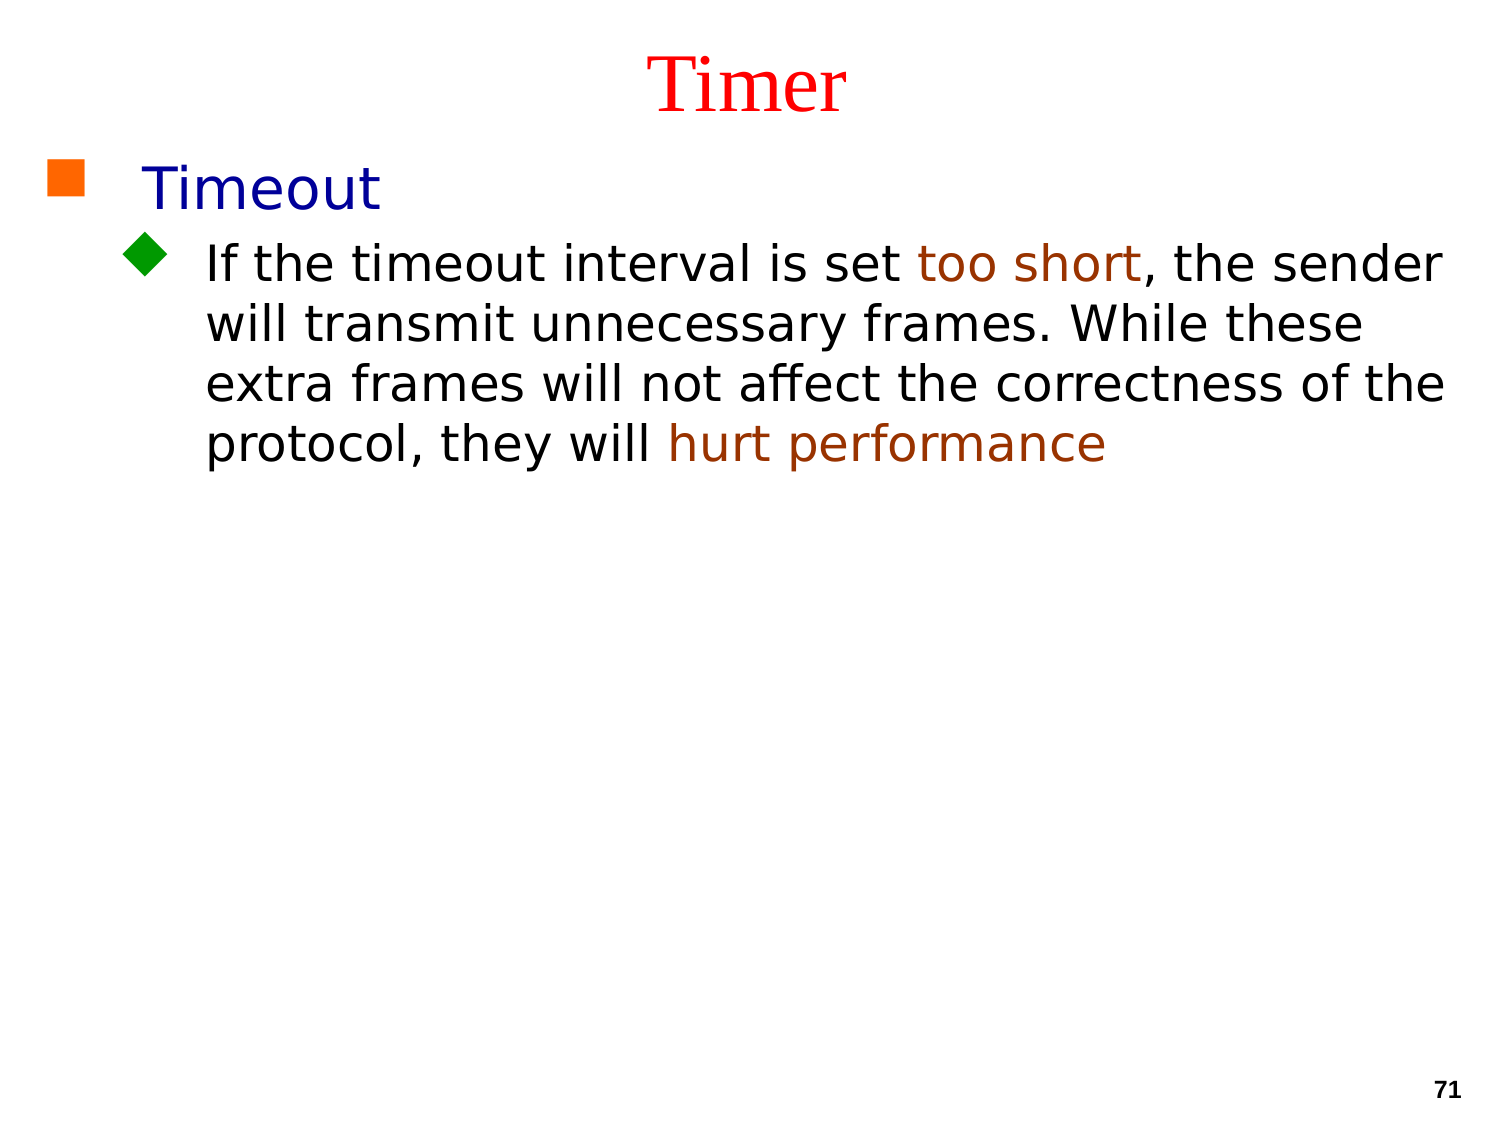

# Timer
Timeout
If the timeout interval is set too short, the sender will transmit unnecessary frames. While these extra frames will not affect the correctness of the protocol, they will hurt performance